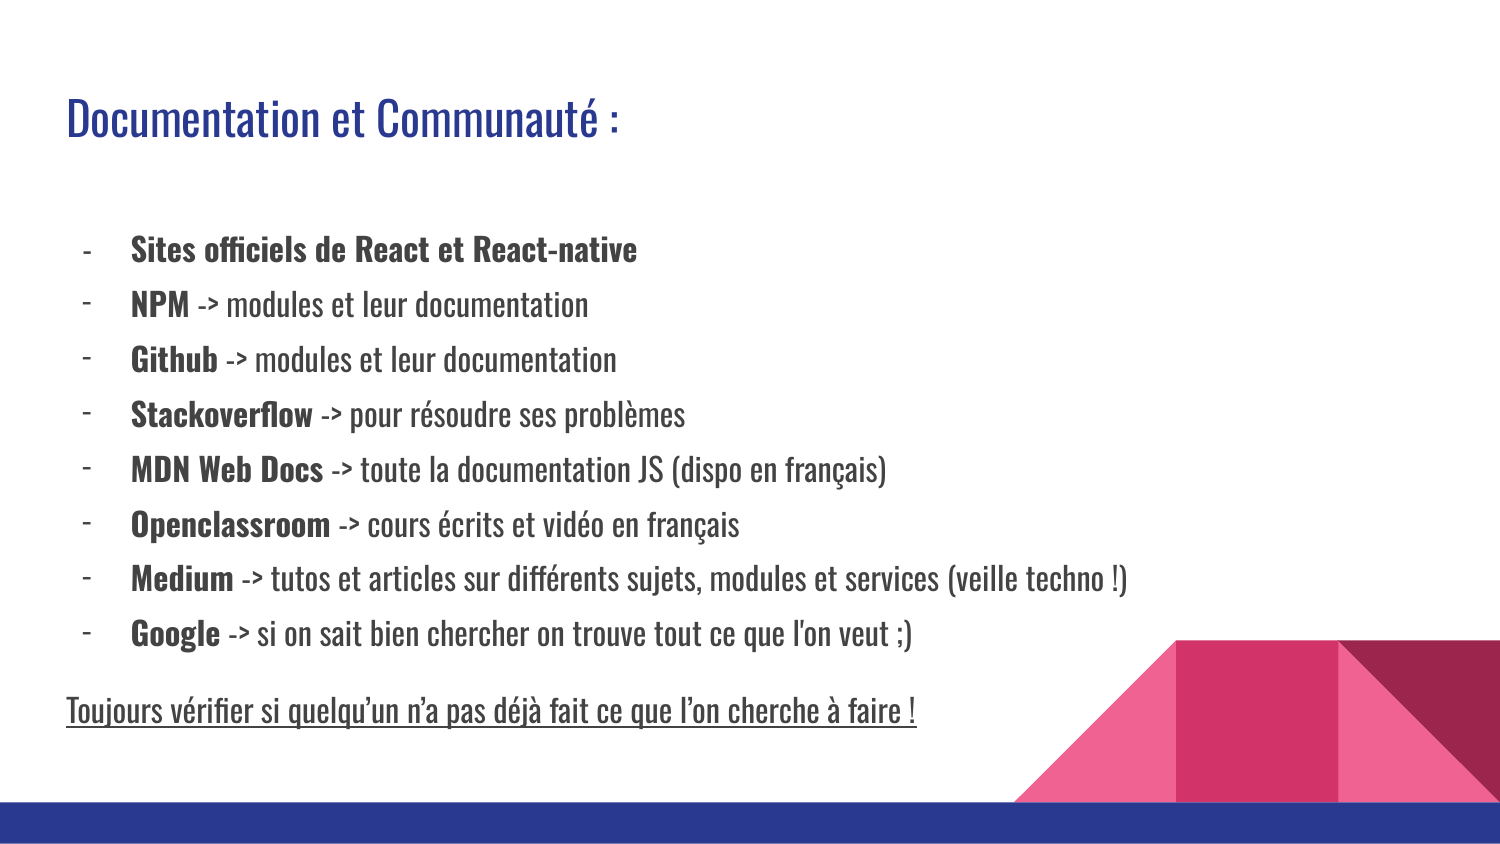

# Documentation et Communauté :
Sites officiels de React et React-native
NPM -> modules et leur documentation
Github -> modules et leur documentation
Stackoverflow -> pour résoudre ses problèmes
MDN Web Docs -> toute la documentation JS (dispo en français)
Openclassroom -> cours écrits et vidéo en français
Medium -> tutos et articles sur différents sujets, modules et services (veille techno !)
Google -> si on sait bien chercher on trouve tout ce que l'on veut ;)
Toujours vérifier si quelqu’un n’a pas déjà fait ce que l’on cherche à faire !